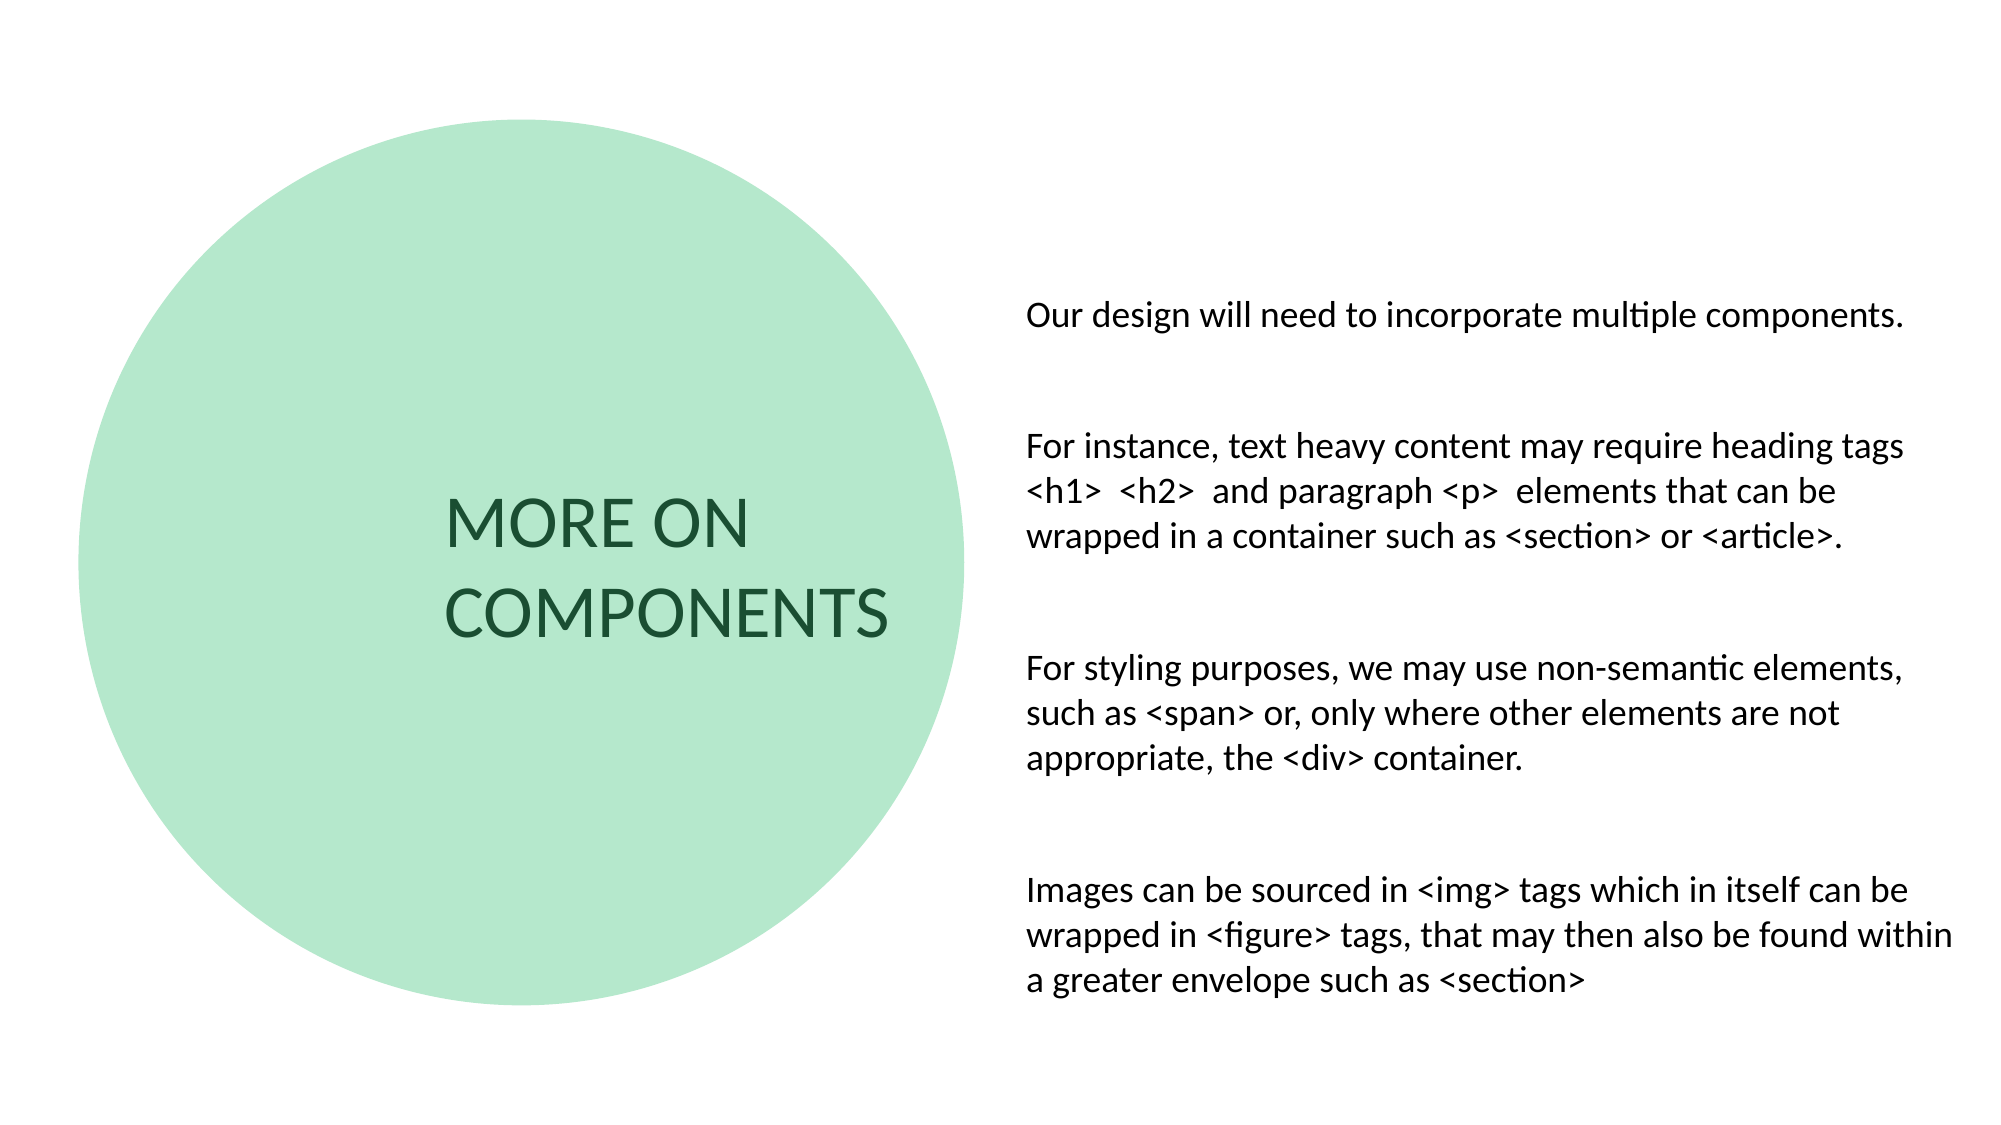

Our design will need to incorporate multiple components.

For instance, text heavy content may require heading tags <h1>  <h2>  and paragraph <p>  elements that can be wrapped in a container such as <section> or <article>.

For styling purposes, we may use non-semantic elements, such as <span> or, only where other elements are not appropriate, the <div> container.

Images can be sourced in <img> tags which in itself can be wrapped in <figure> tags, that may then also be found within a greater envelope such as <section>

# MORE ON COMPONENTS